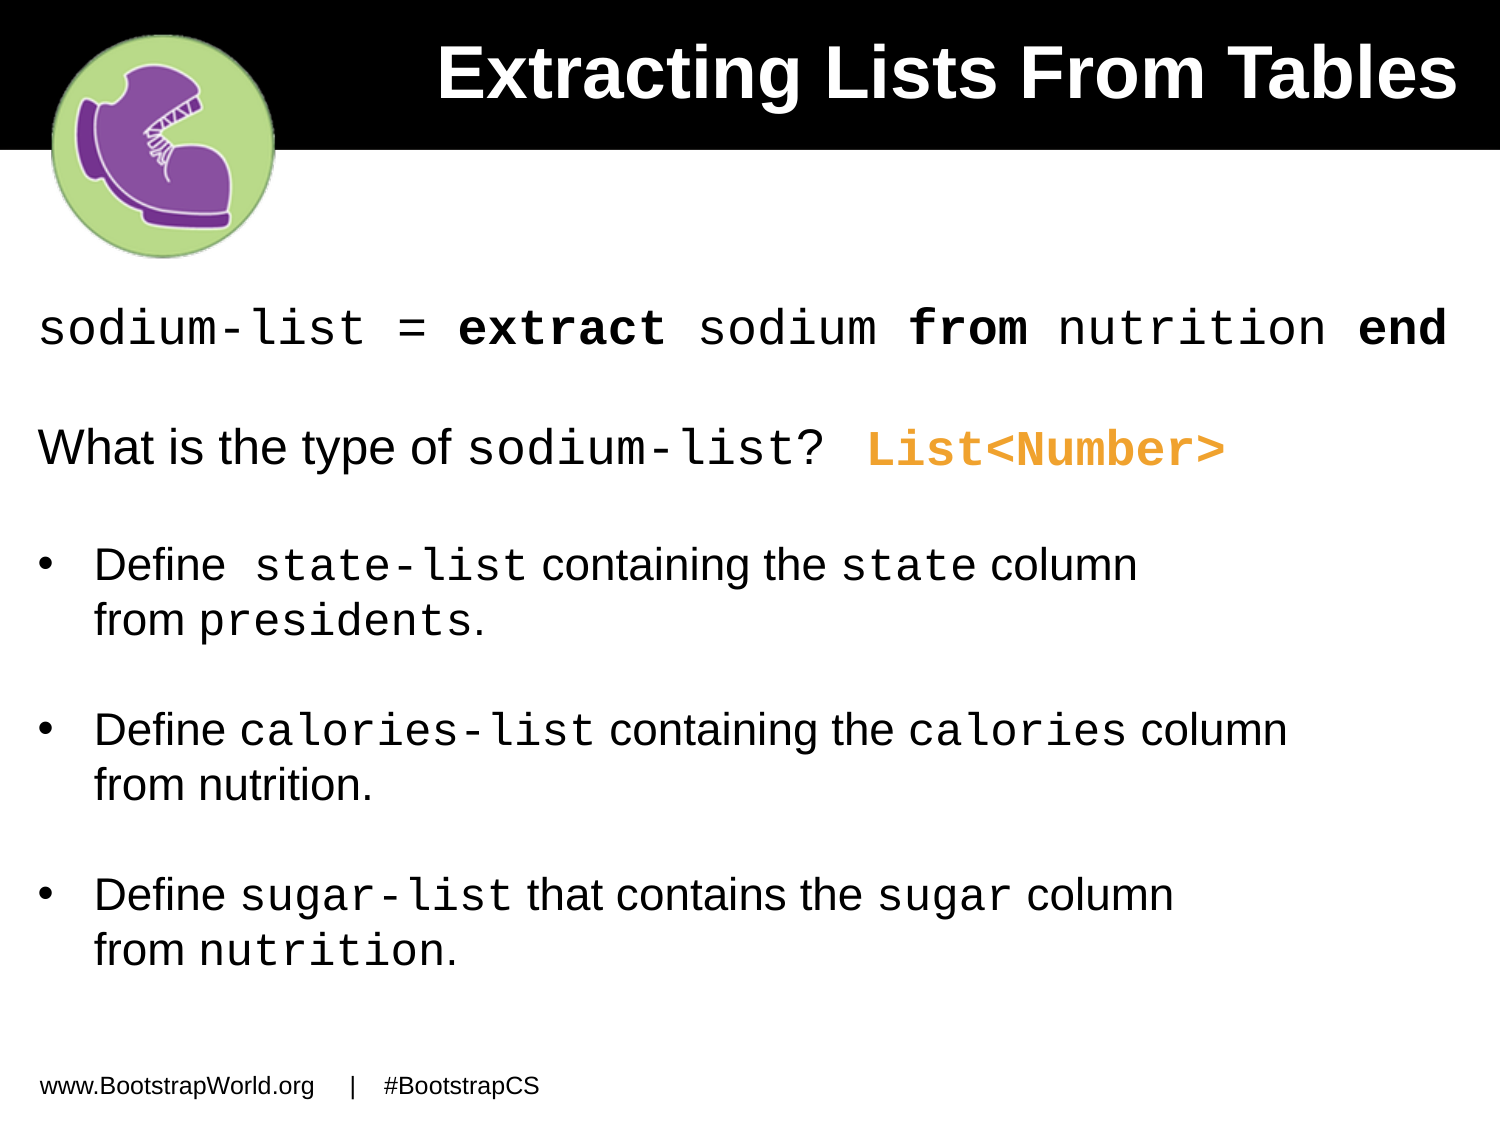

# Extracting Lists From Tables
sodium-list = extract sodium from nutrition end

What is the type of sodium-list?

Define state-list containing the state column from presidents.

Define calories-list containing the calories column from nutrition.

Define sugar-list that contains the sugar column from nutrition.

List<Number>
www.BootstrapWorld.org     |    #BootstrapCS